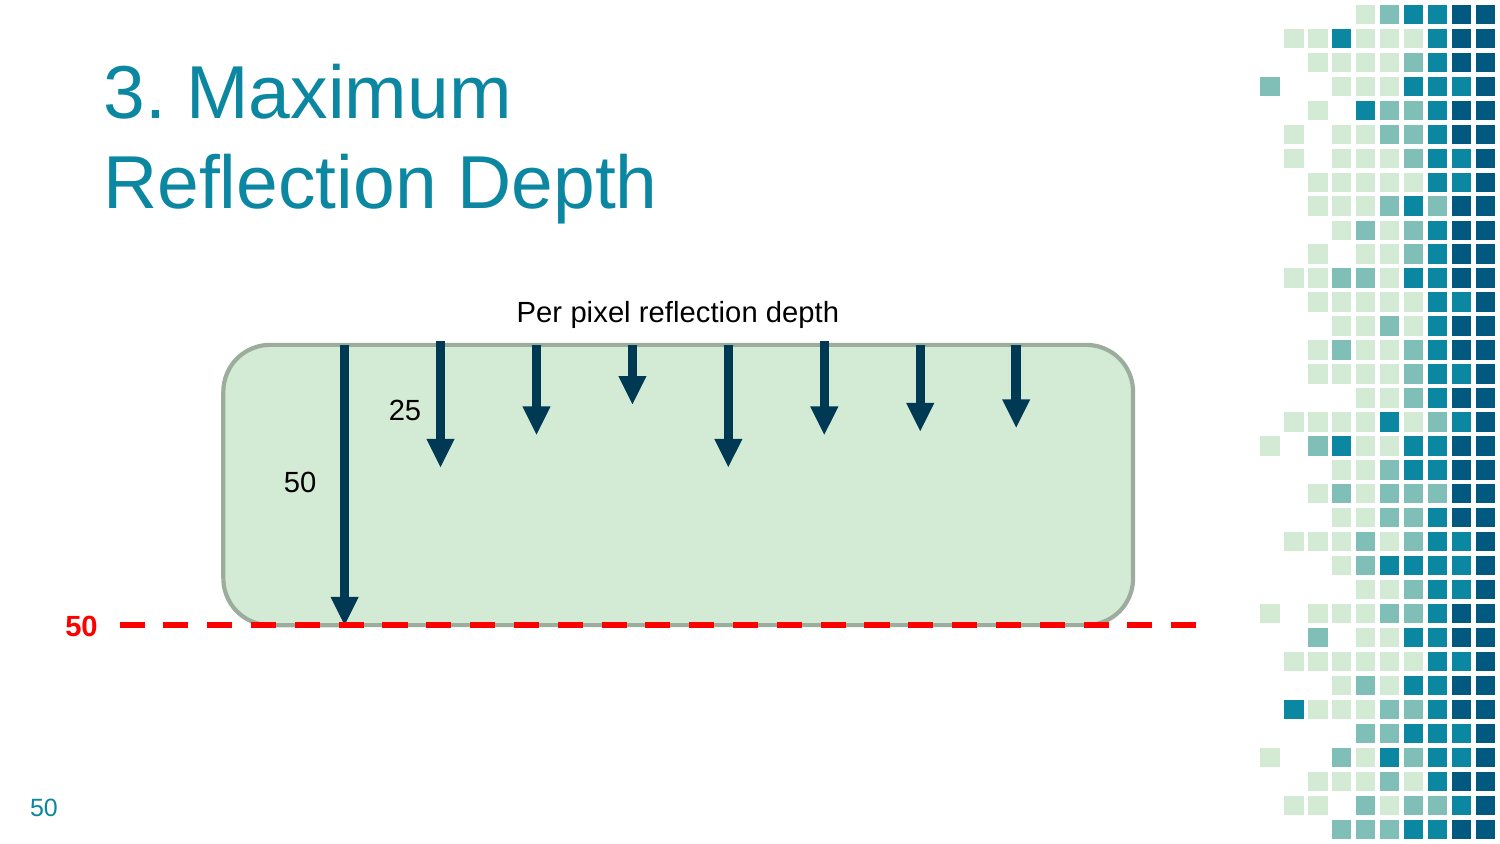

# 3. Maximum Reflection Depth
Per pixel reflection depth

25
50
50
50